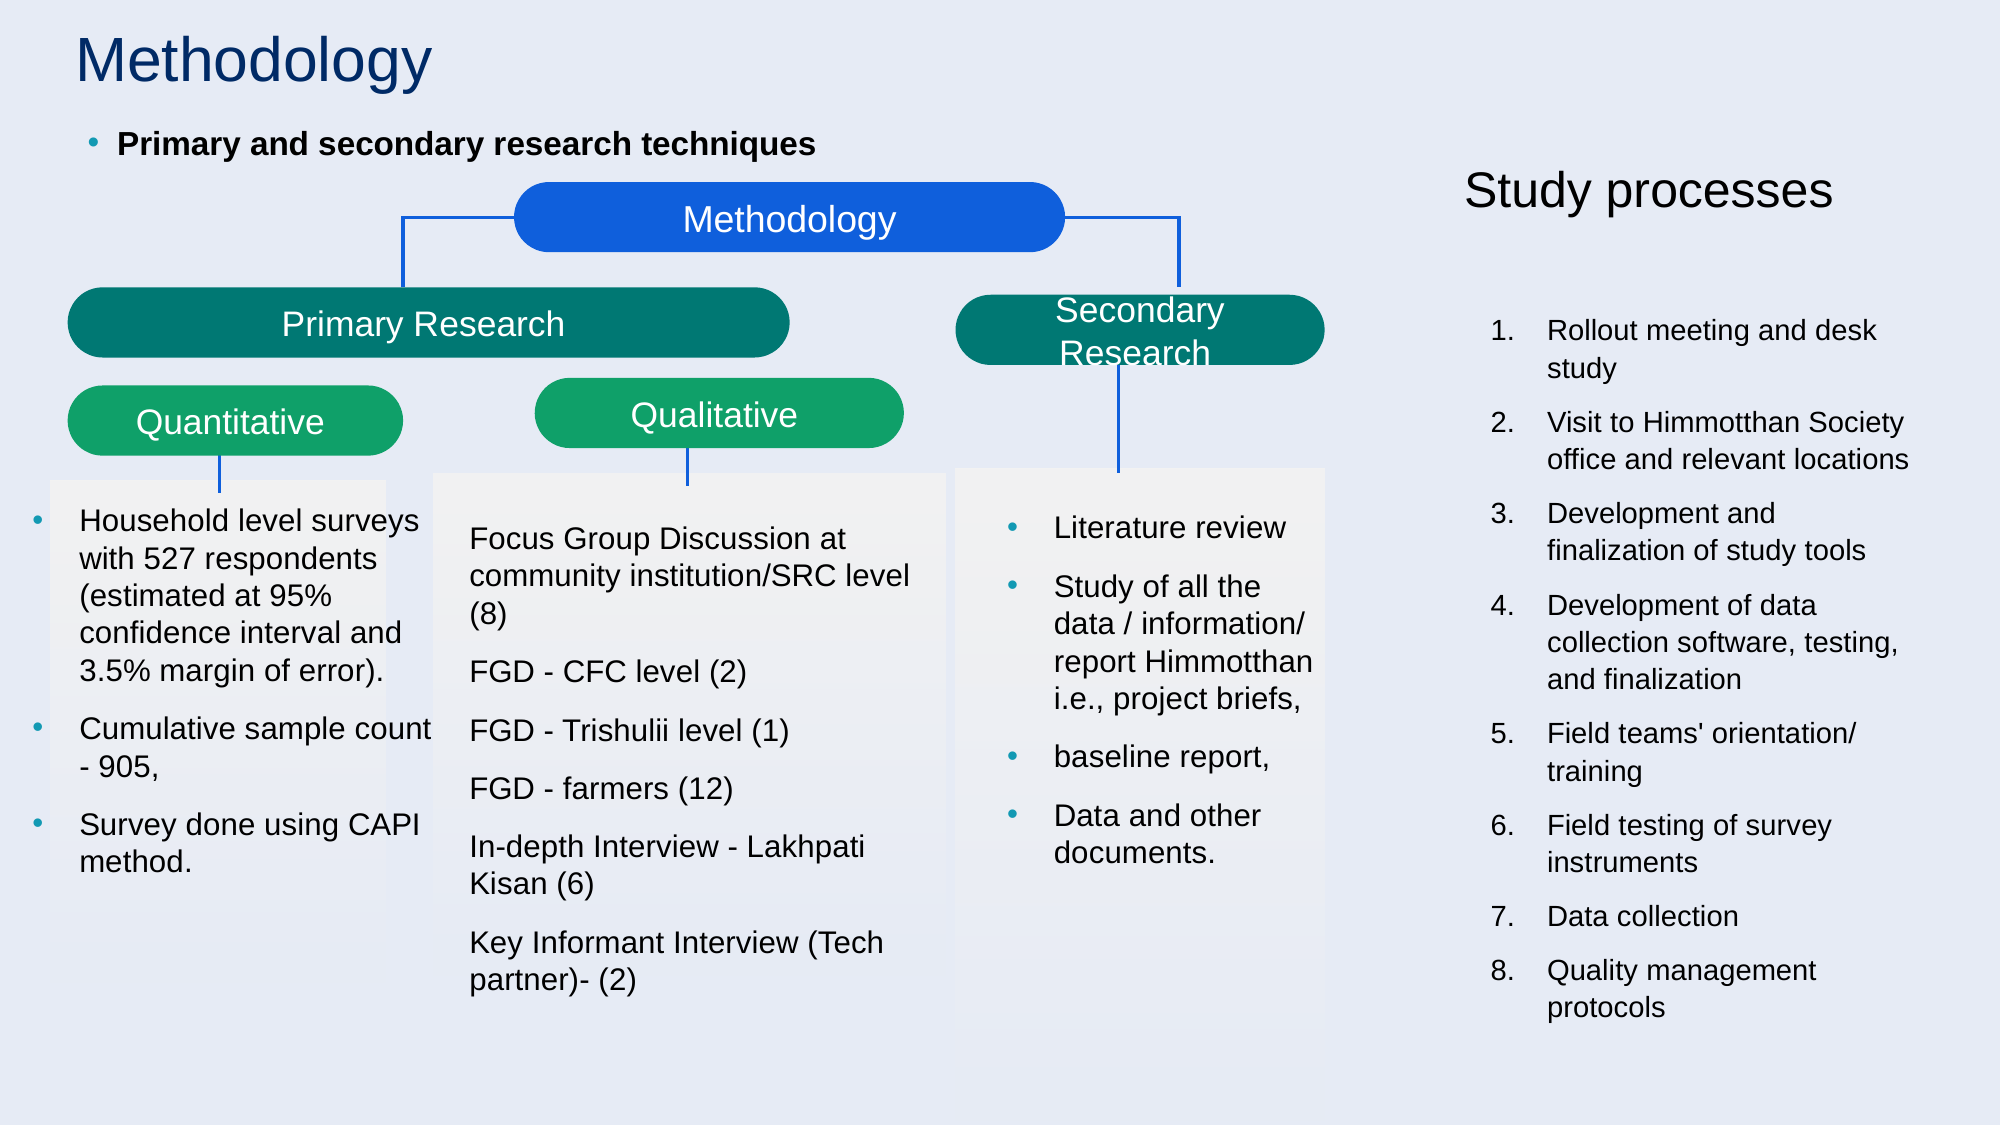

Methodology
Primary and secondary research techniques
Study processes

Methodology
Primary Research
Secondary Research
Qualitative
Quantitative

Household level surveys with 527 respondents (estimated at 95% confidence interval and 3.5% margin of error).
Cumulative sample count - 905,
Survey done using CAPI method.
Literature review
Study of all the data / information/ report Himmotthan i.e., project briefs,
baseline report,
Data and other documents.
Focus Group Discussion at community institution/SRC level (8)
FGD - CFC level (2)
FGD - Trishulii level (1)
FGD - farmers (12)
In-depth Interview - Lakhpati Kisan (6)
Key Informant Interview (Tech partner)- (2)
Rollout meeting and desk study
Visit to Himmotthan Society office and relevant locations
Development and finalization of study tools
Development of data collection software, testing, and finalization
Field teams' orientation/ training
Field testing of survey instruments
Data collection
Quality management protocols